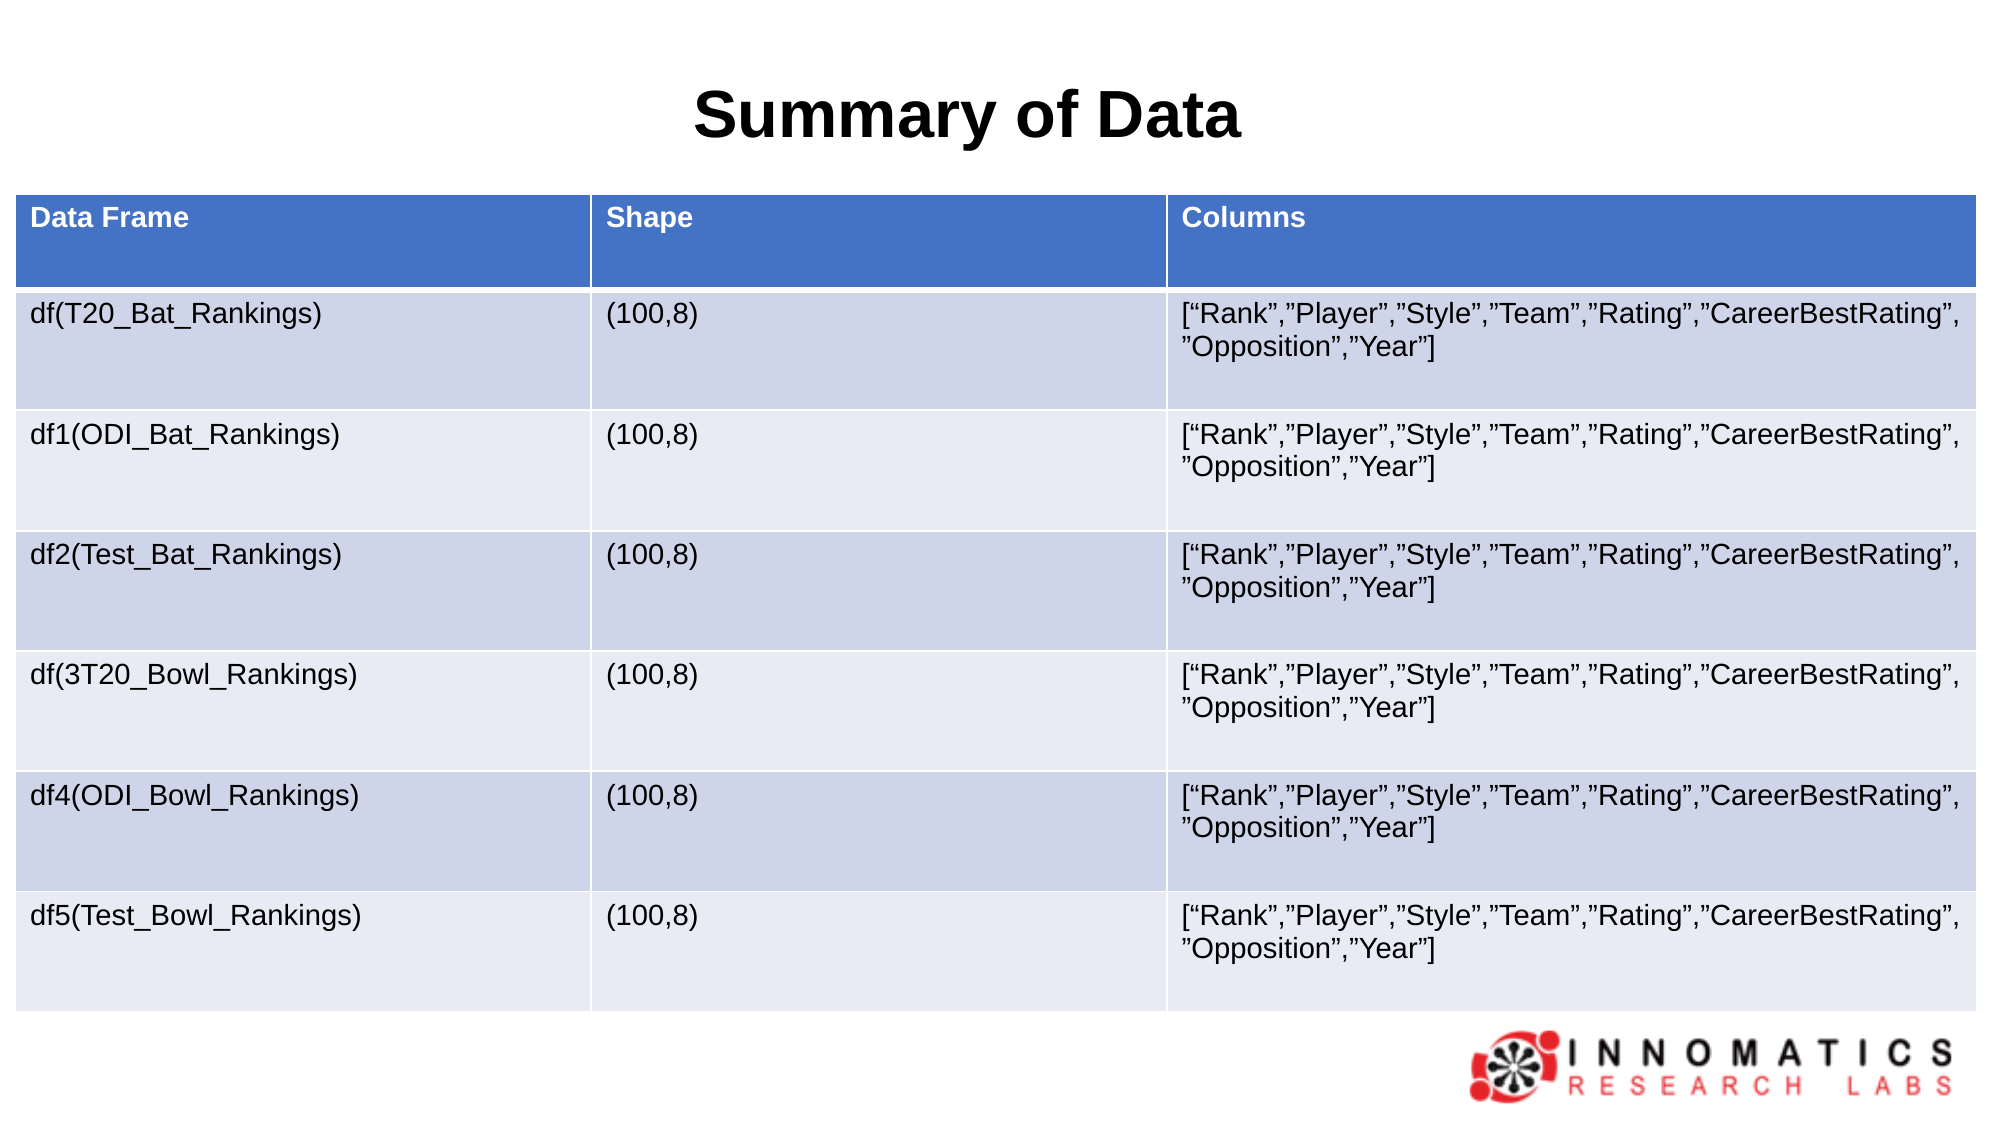

Summary of Data
| Data Frame | Shape | Columns |
| --- | --- | --- |
| df(T20\_Bat\_Rankings) | (100,8) | [“Rank”,”Player”,”Style”,”Team”,”Rating”,”CareerBestRating”, ”Opposition”,”Year”] |
| df1(ODI\_Bat\_Rankings) | (100,8) | [“Rank”,”Player”,”Style”,”Team”,”Rating”,”CareerBestRating”, ”Opposition”,”Year”] |
| df2(Test\_Bat\_Rankings) | (100,8) | [“Rank”,”Player”,”Style”,”Team”,”Rating”,”CareerBestRating”, ”Opposition”,”Year”] |
| df(3T20\_Bowl\_Rankings) | (100,8) | [“Rank”,”Player”,”Style”,”Team”,”Rating”,”CareerBestRating”, ”Opposition”,”Year”] |
| df4(ODI\_Bowl\_Rankings) | (100,8) | [“Rank”,”Player”,”Style”,”Team”,”Rating”,”CareerBestRating”, ”Opposition”,”Year”] |
| df5(Test\_Bowl\_Rankings) | (100,8) | [“Rank”,”Player”,”Style”,”Team”,”Rating”,”CareerBestRating”, ”Opposition”,”Year”] |